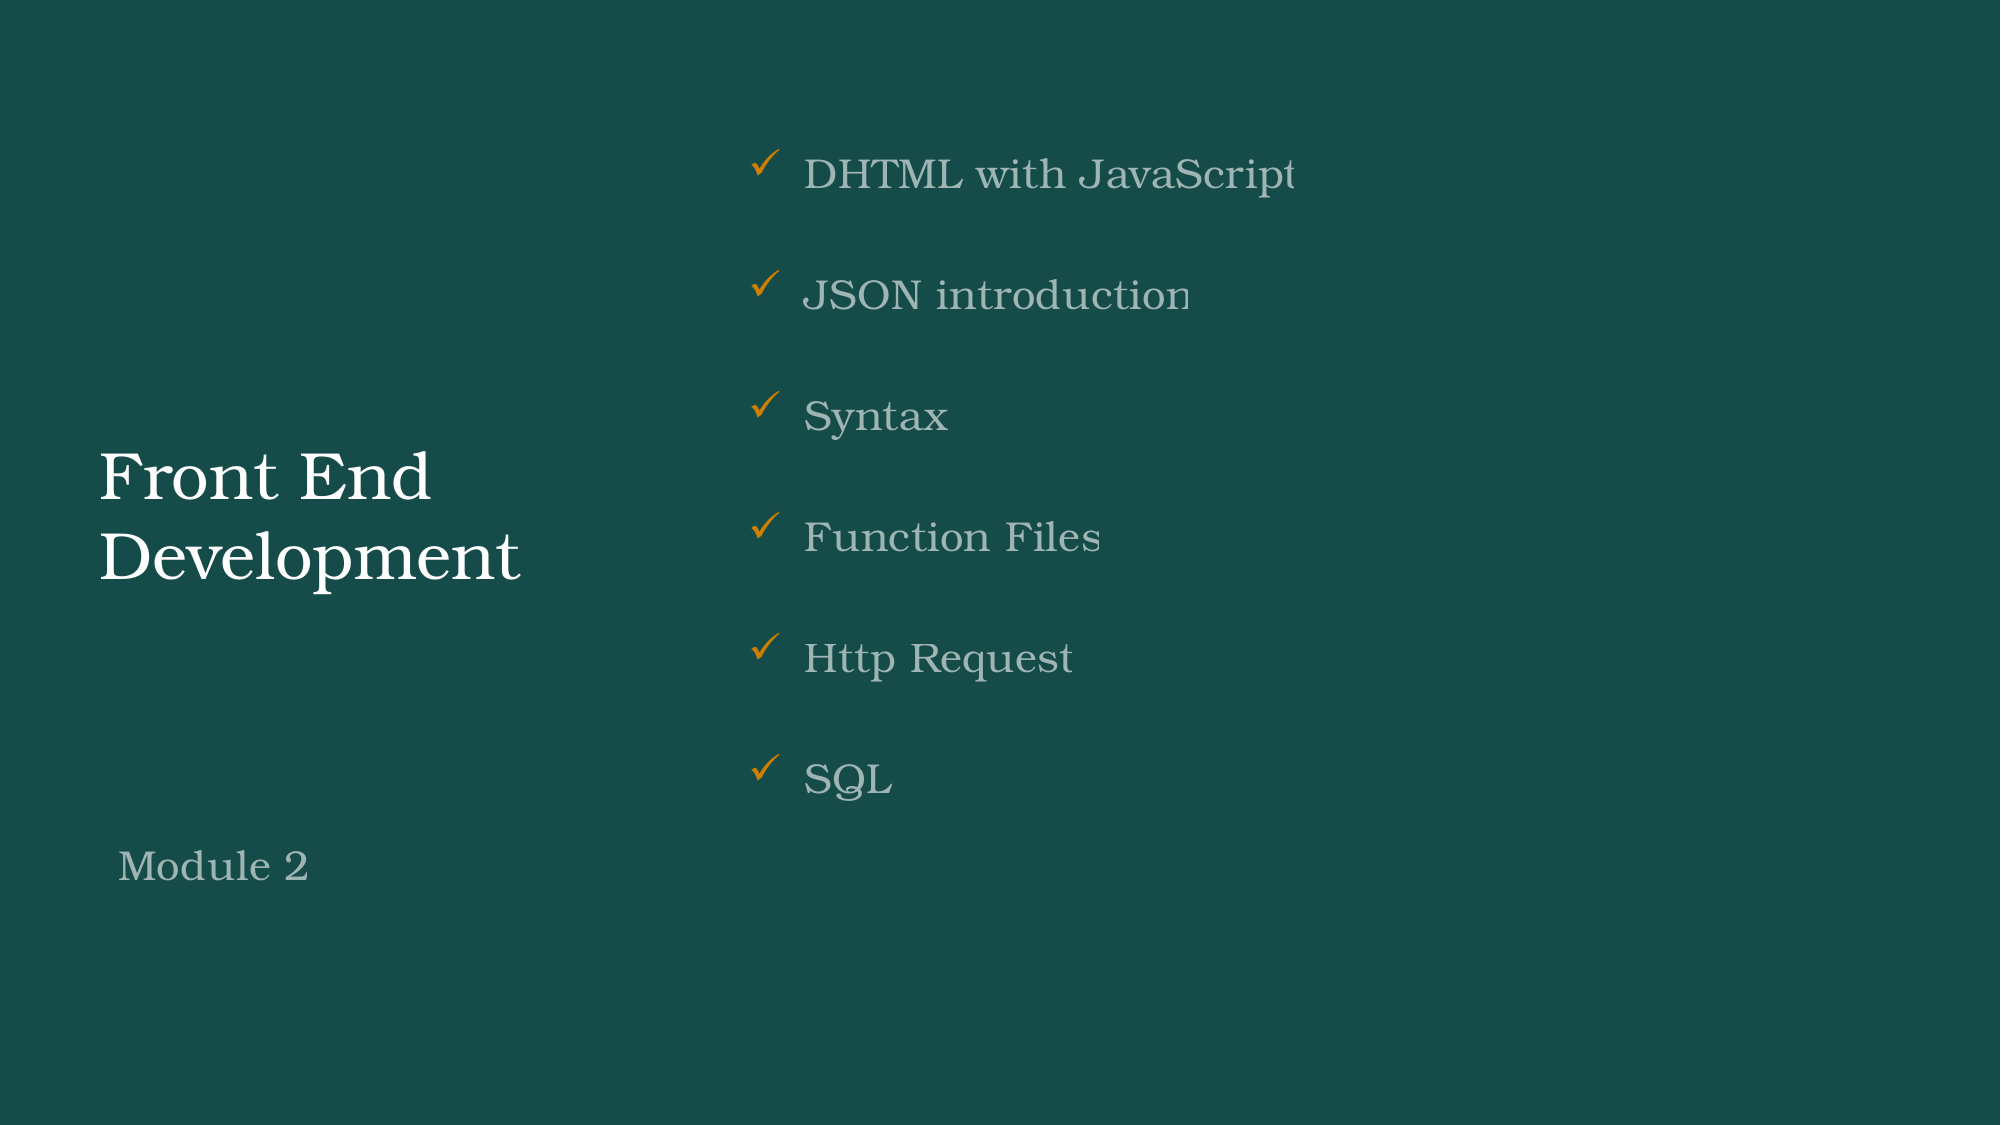

DHTML with JavaScript
JSON introduction
Syntax
Function Files
Http Request
SQL
# Front End Development
Module 2